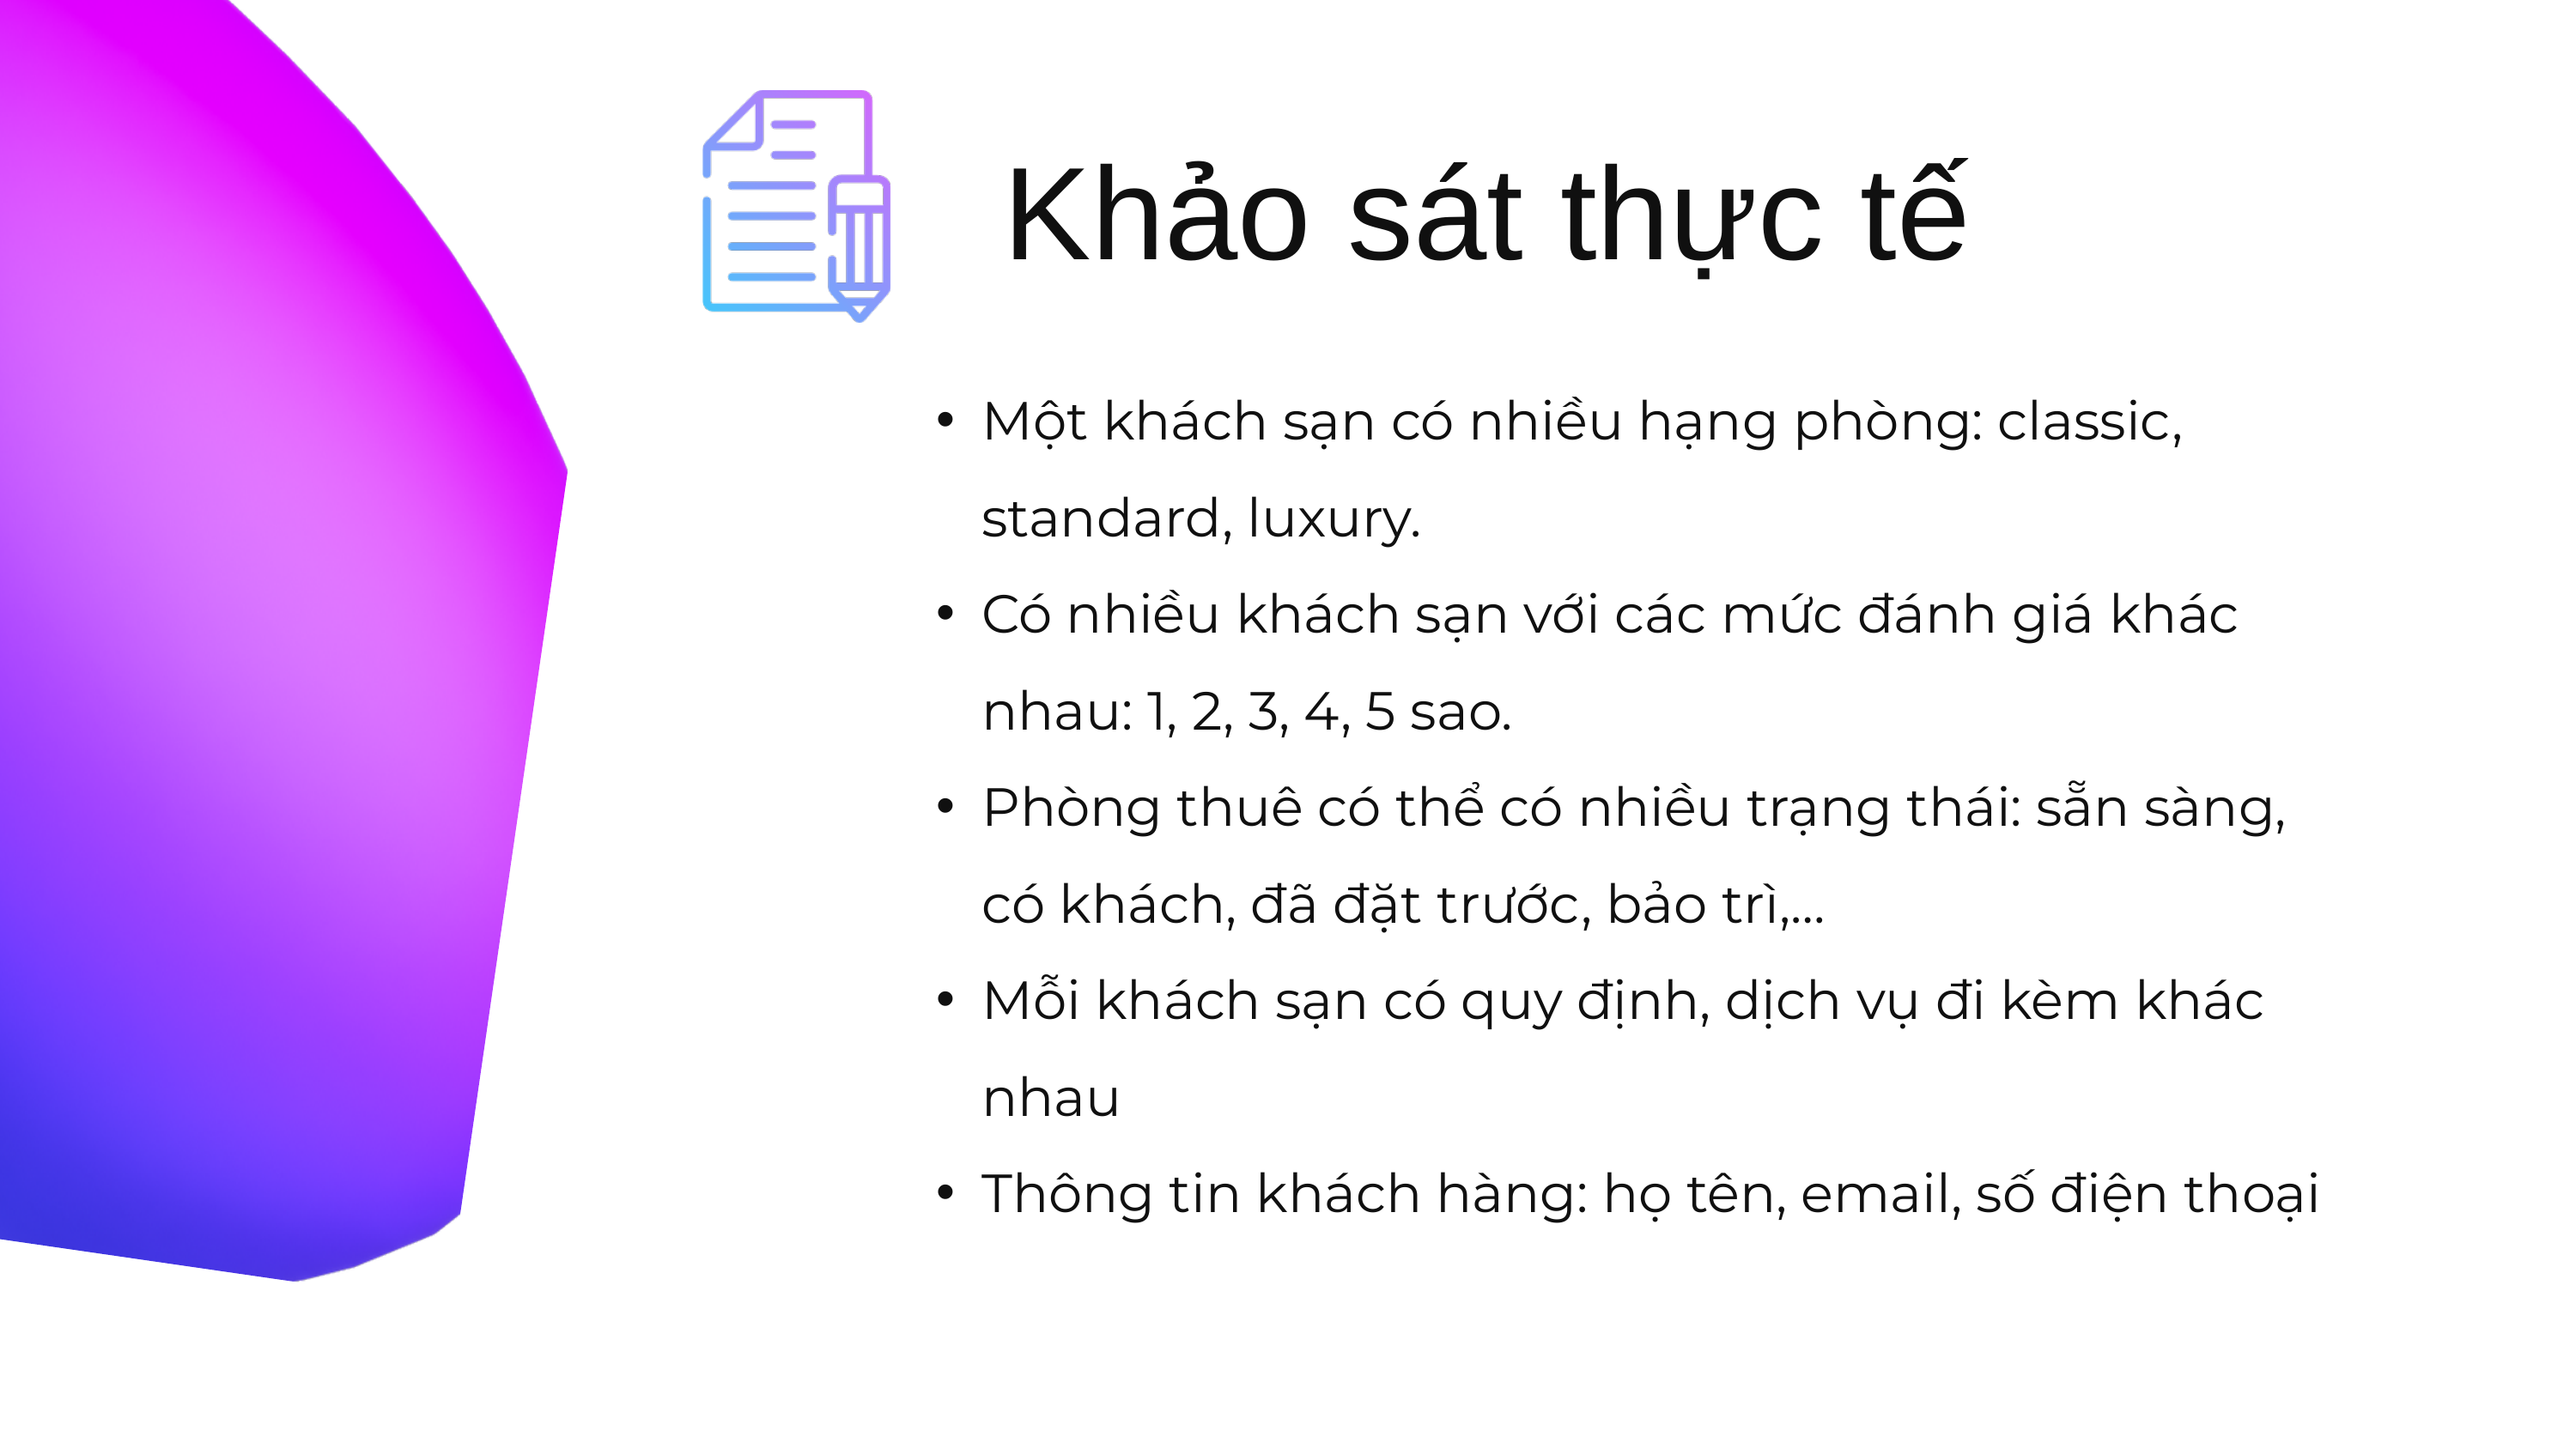

Khảo sát thực tế
Một khách sạn có nhiều hạng phòng: classic, standard, luxury.
Có nhiều khách sạn với các mức đánh giá khác nhau: 1, 2, 3, 4, 5 sao.
Phòng thuê có thể có nhiều trạng thái: sẵn sàng, có khách, đã đặt trước, bảo trì,…
Mỗi khách sạn có quy định, dịch vụ đi kèm khác nhau
Thông tin khách hàng: họ tên, email, số điện thoại